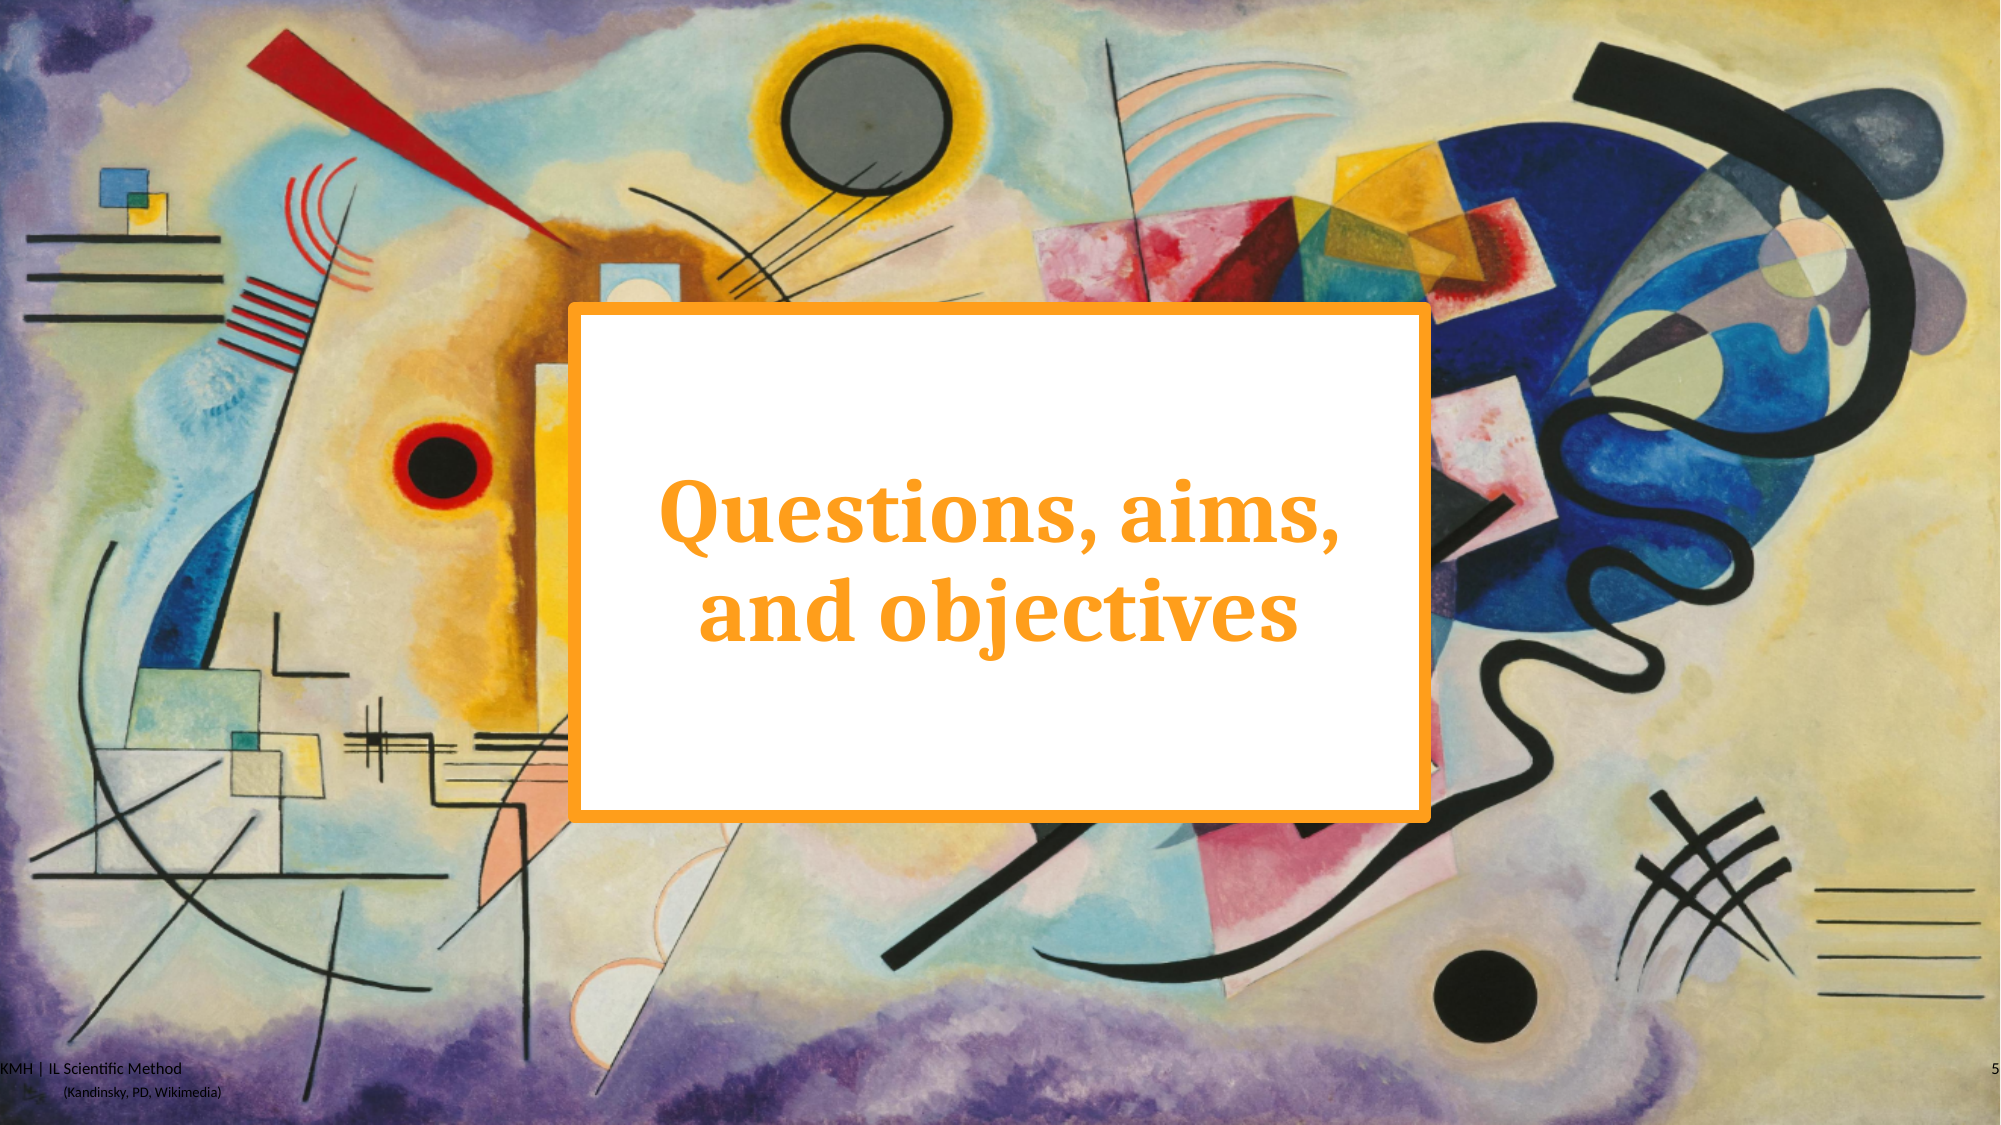

# Questions, aims, and objectives
KMH | IL Scientific Method
5